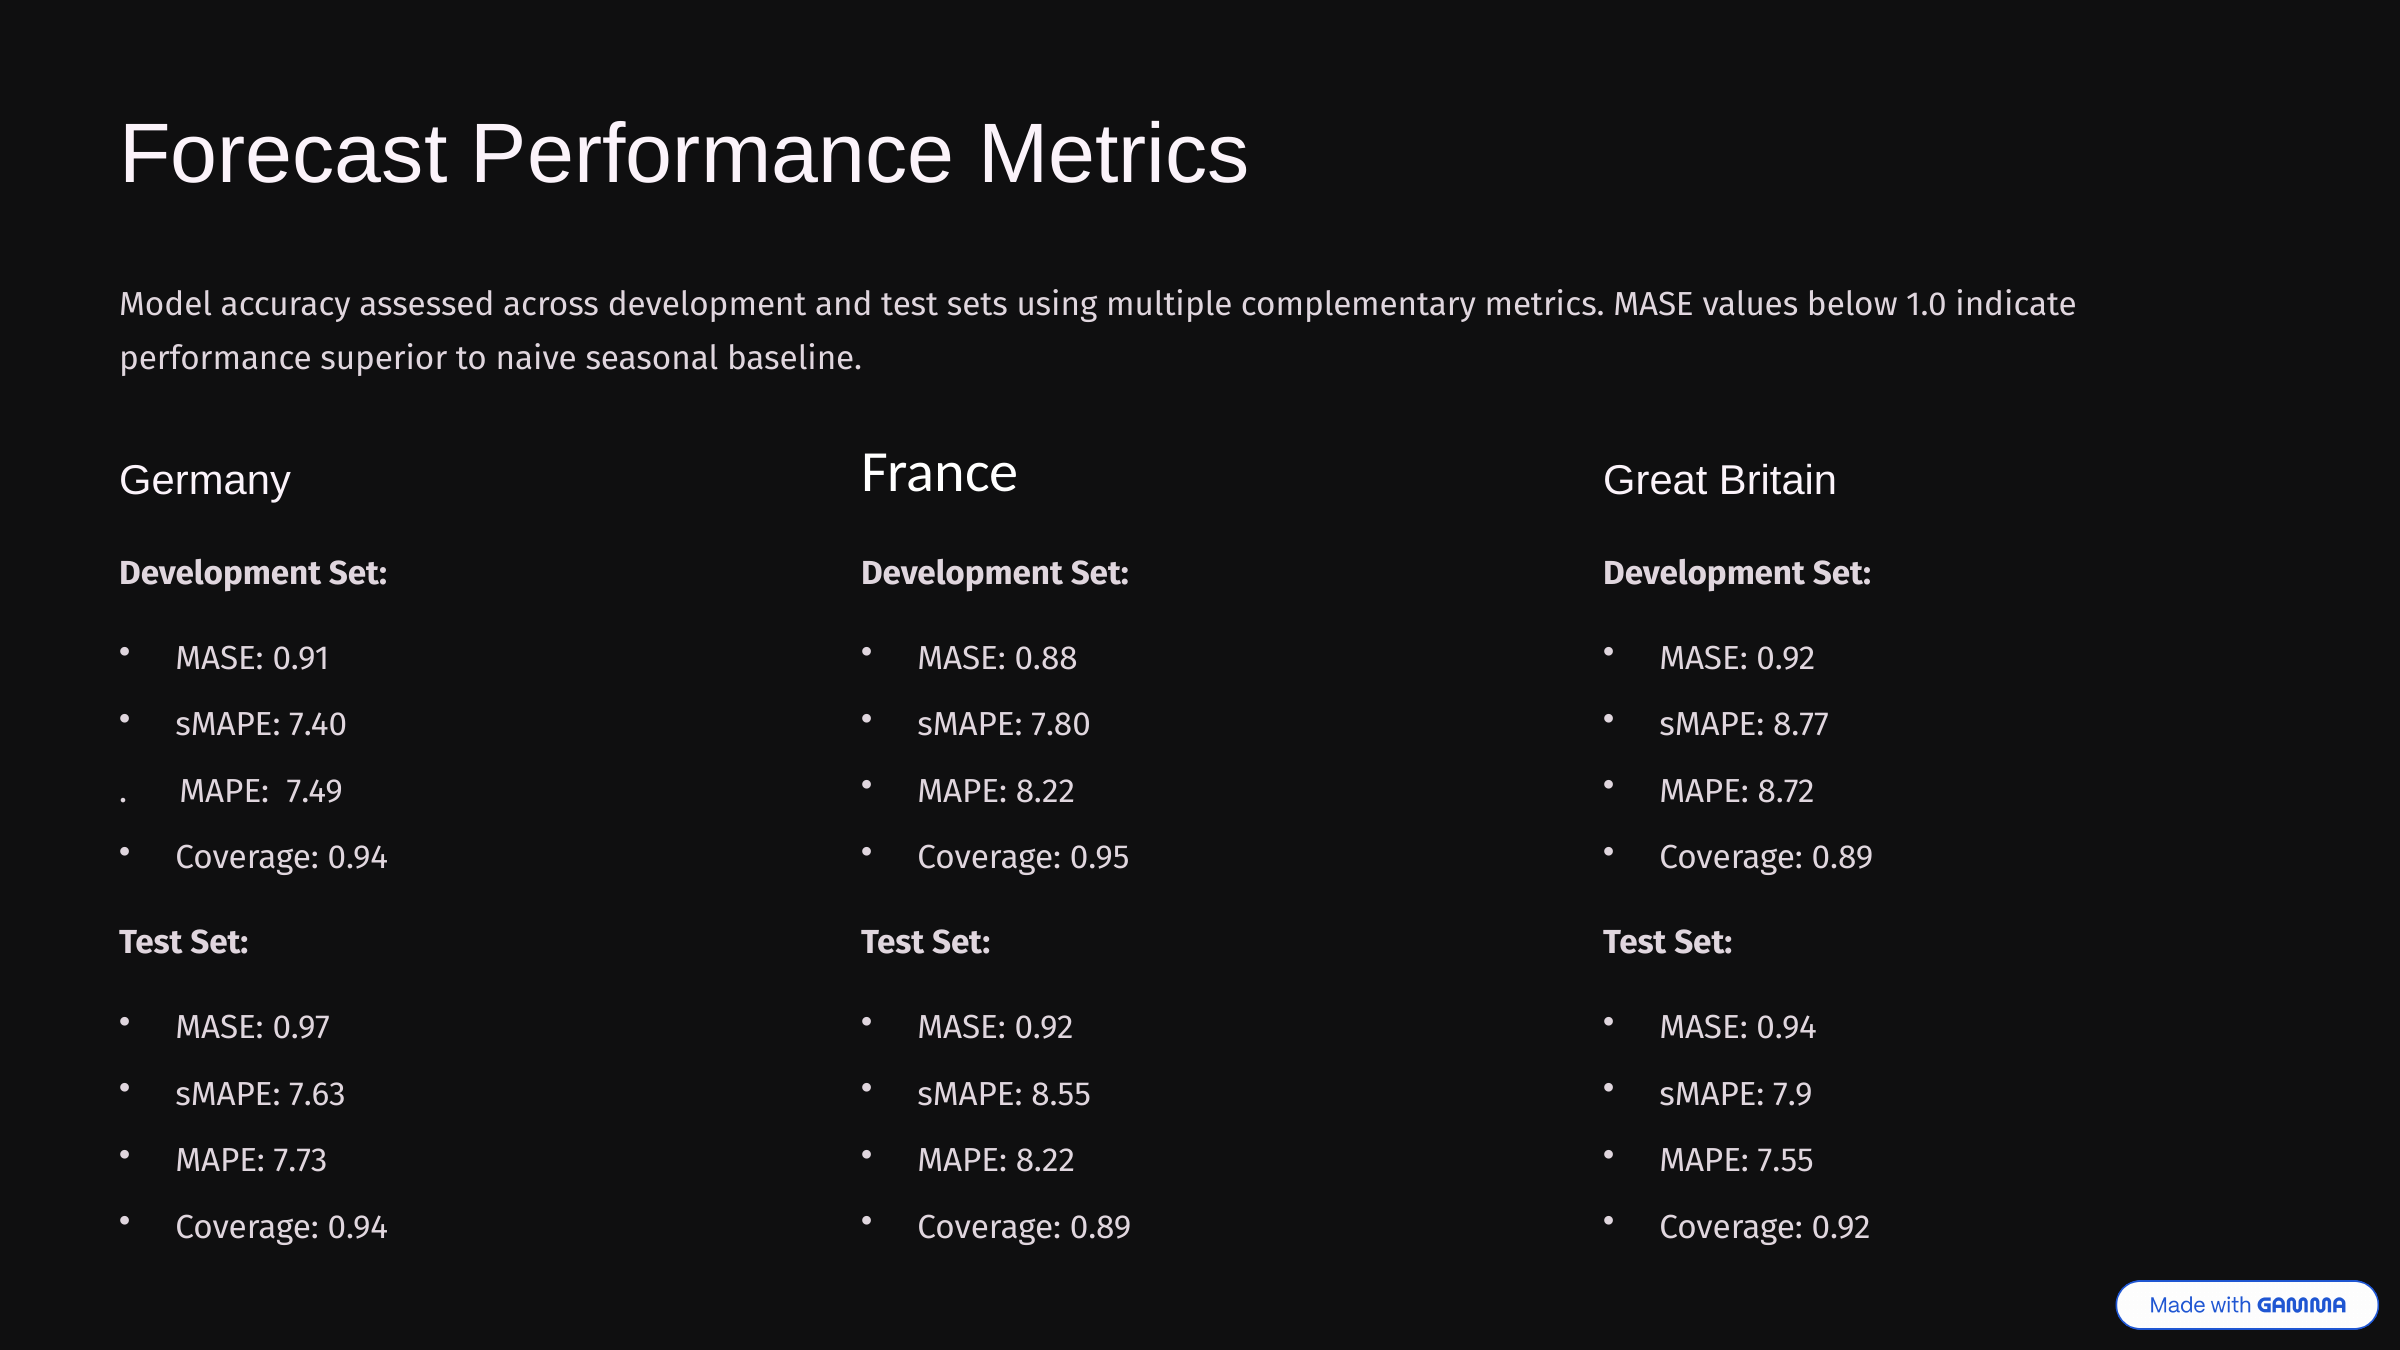

Forecast Performance Metrics
Model accuracy assessed across development and test sets using multiple complementary metrics. MASE values below 1.0 indicate performance superior to naive seasonal baseline.
Germany
France
Great Britain
Development Set:
Development Set:
Development Set:
MASE: 0.91
MASE: 0.88
MASE: 0.92
sMAPE: 7.40
sMAPE: 7.80
sMAPE: 8.77
.      MAPE:  7.49
MAPE: 8.22
MAPE: 8.72
Coverage: 0.94
Coverage: 0.95
Coverage: 0.89
Test Set:
Test Set:
Test Set:
MASE: 0.97
MASE: 0.92
MASE: 0.94
sMAPE: 7.63
sMAPE: 8.55
sMAPE: 7.9
MAPE: 7.73
MAPE: 8.22
MAPE: 7.55
Coverage: 0.94
Coverage: 0.89
Coverage: 0.92